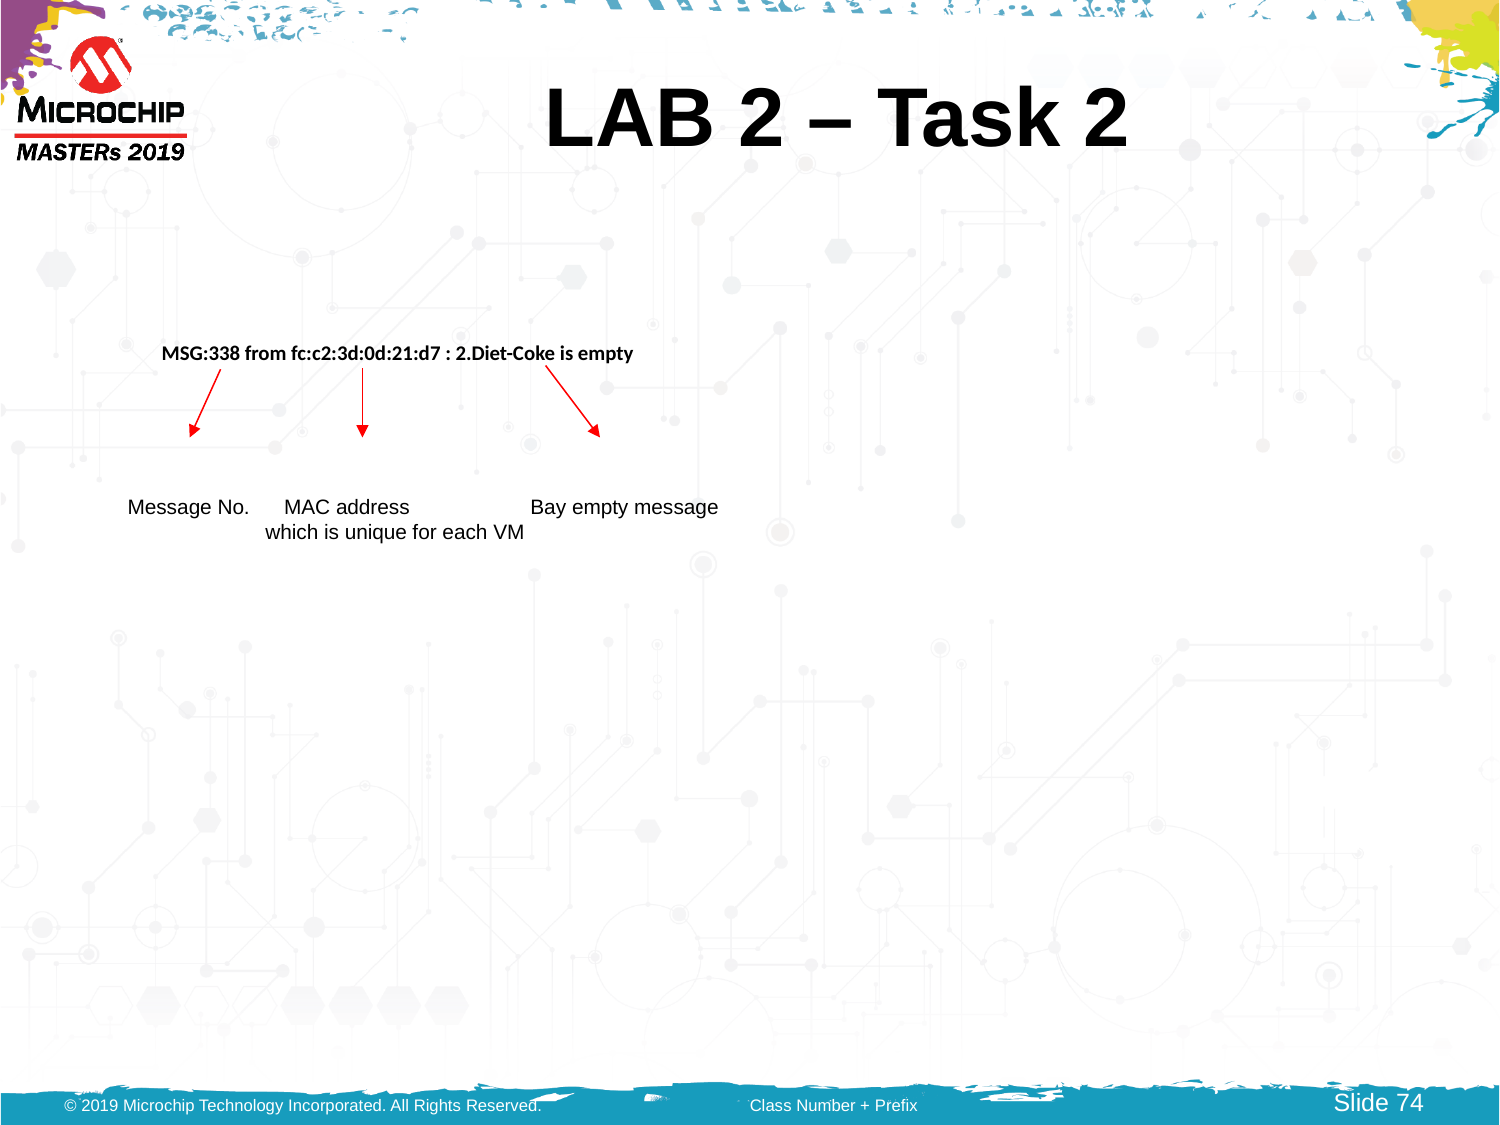

# LAB 2 – Task 2

                   MSG:338 from fc:c2:3d:0d:21:d7 : 2.Diet-Coke is empty

Message No.      MAC address                     Bay empty message
                        which is unique for each VM